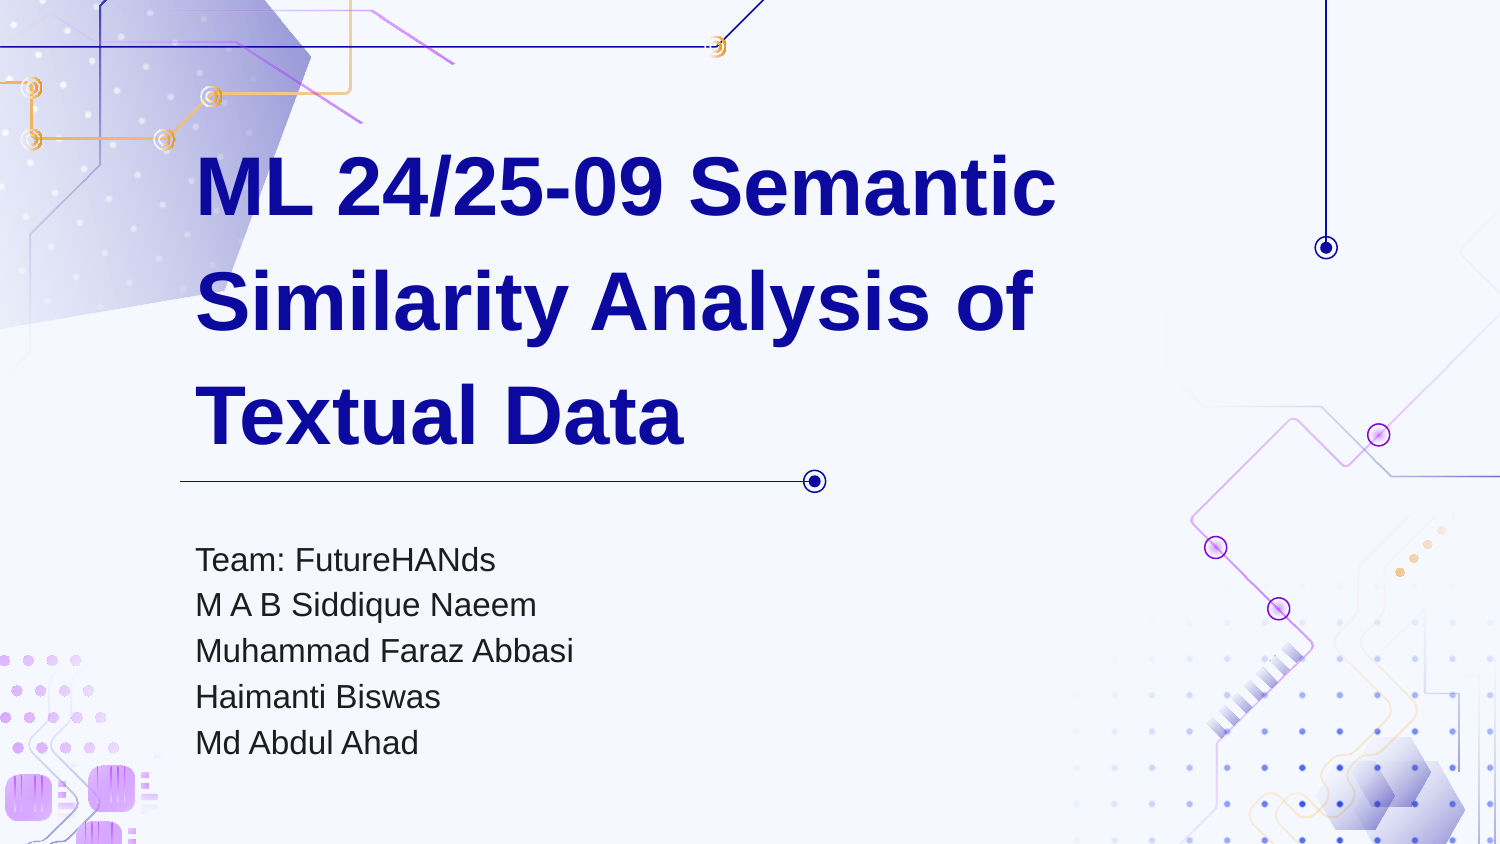

# ML 24/25-09 Semantic Similarity Analysis of Textual Data

Team: FutureHANds
M A B Siddique Naeem
Muhammad Faraz Abbasi
Haimanti Biswas
Md Abdul Ahad